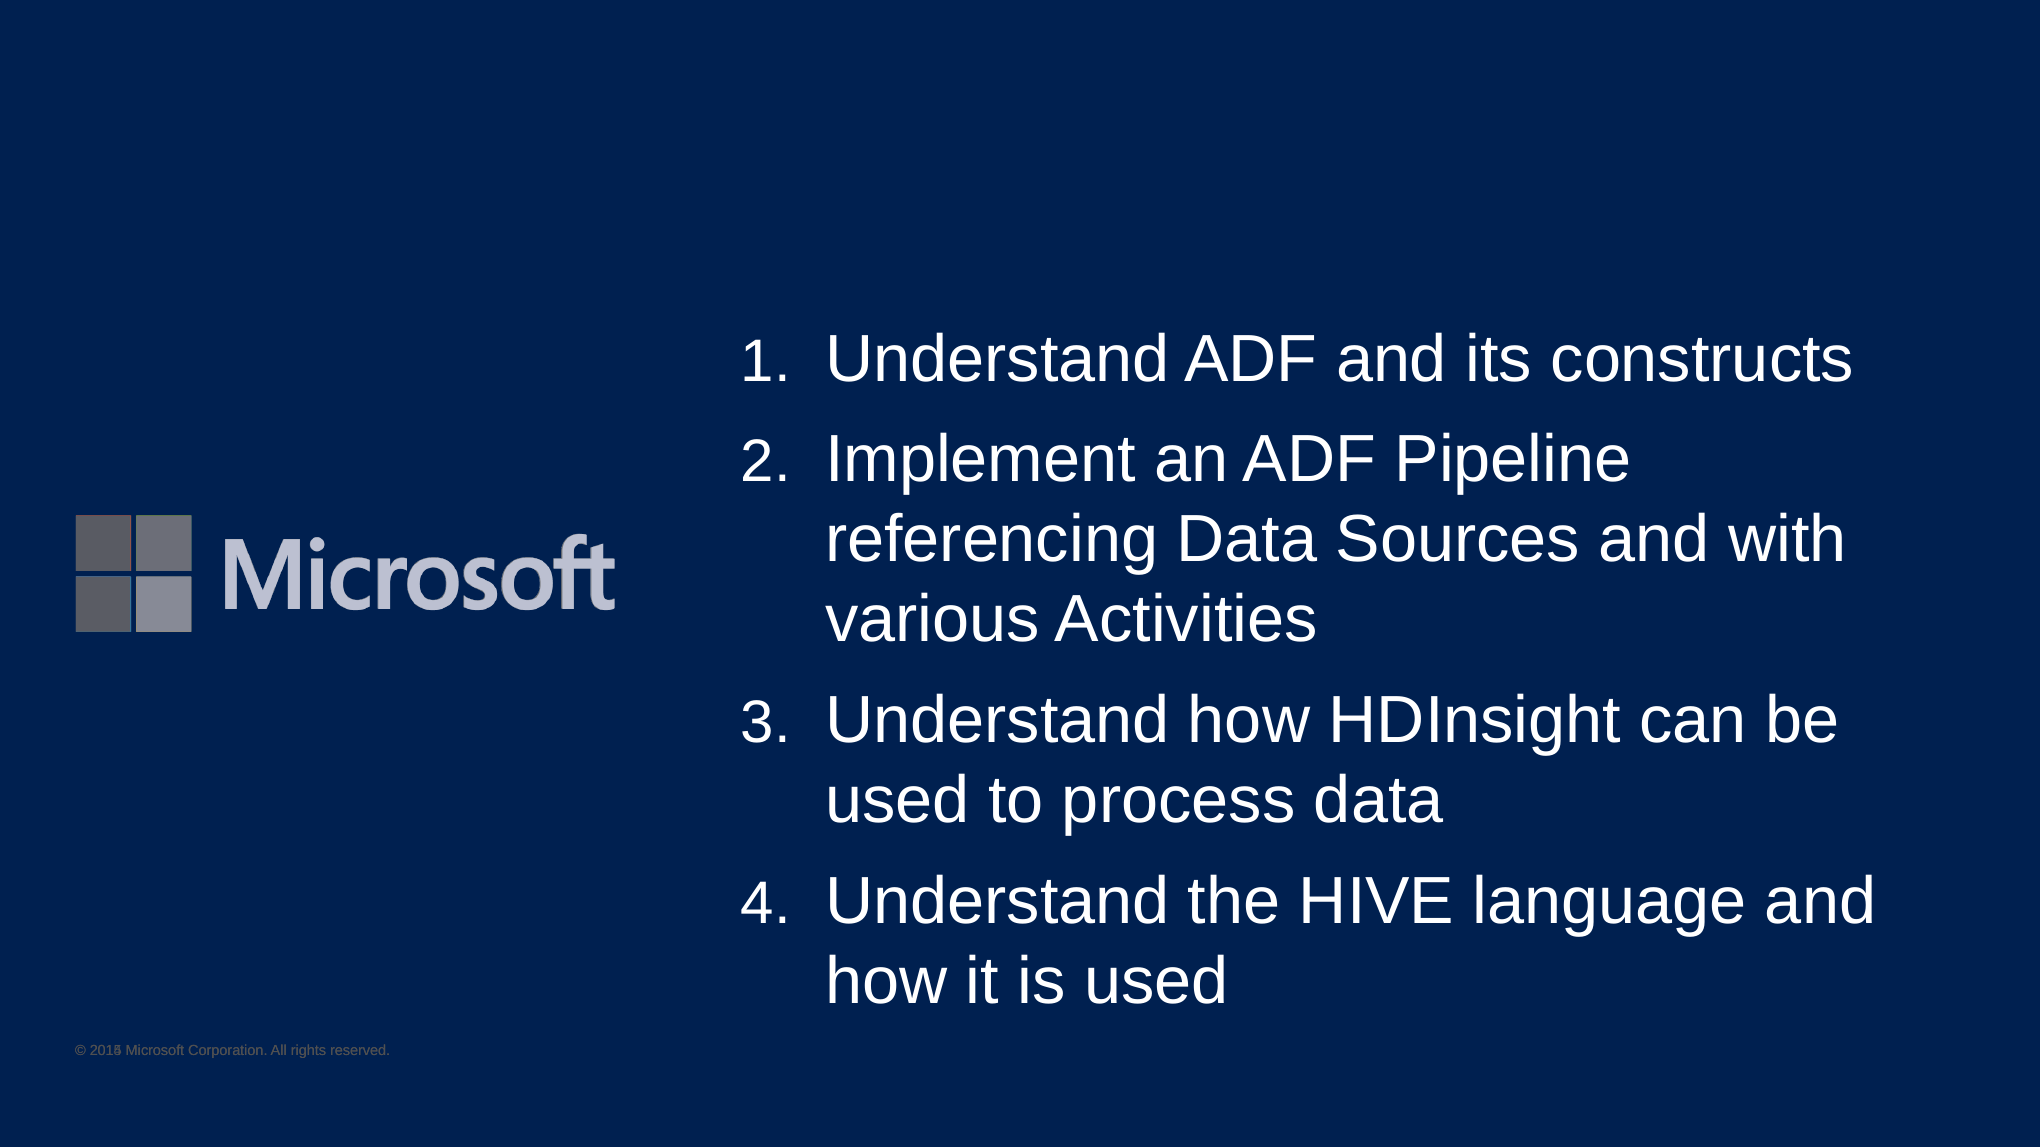

Understand ADF and its constructs
Implement an ADF Pipeline referencing Data Sources and with various Activities
Understand how HDInsight can be used to process data
Understand the HIVE language and how it is used